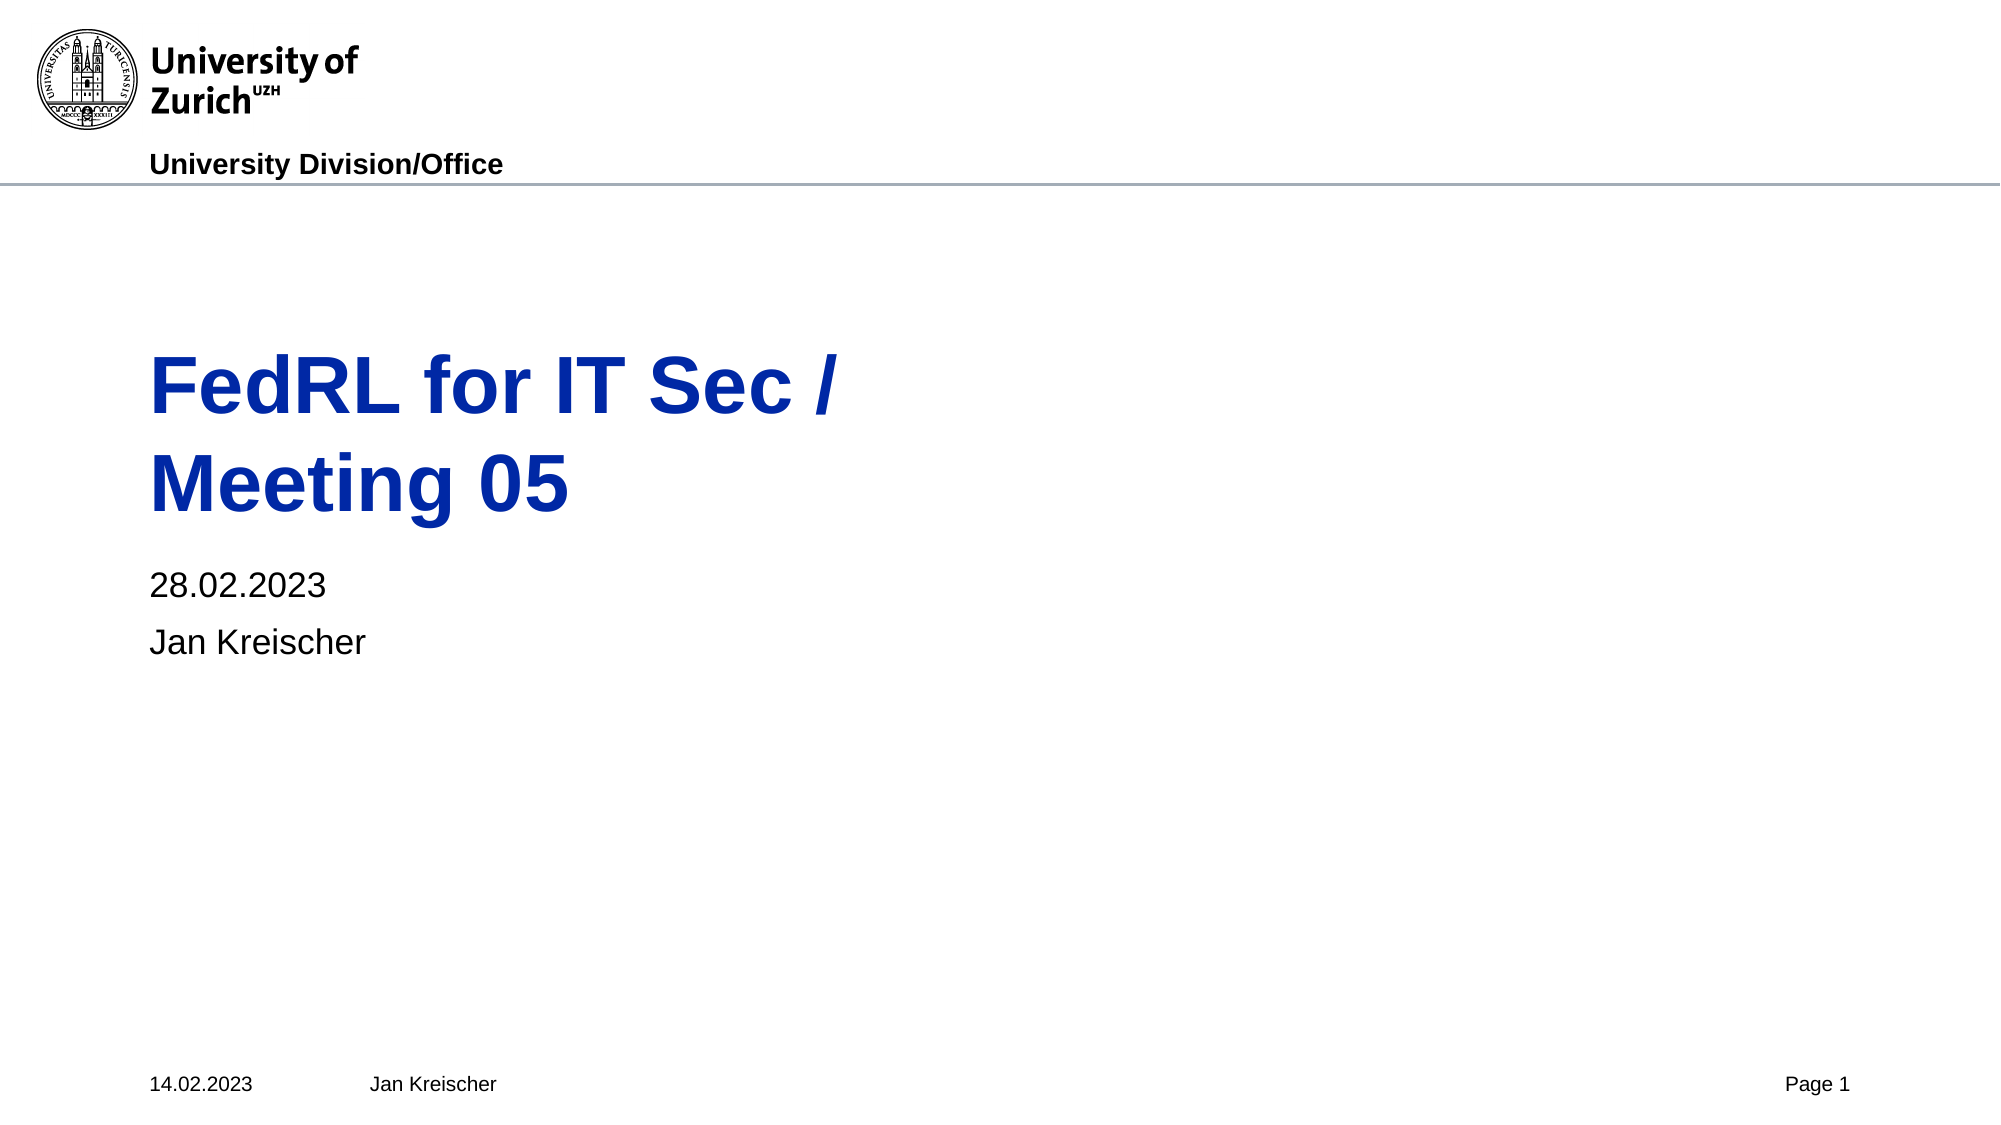

# FedRL for IT Sec /
Meeting 05
28.02.2023
Jan Kreischer
14.02.2023
Jan Kreischer
Page 1